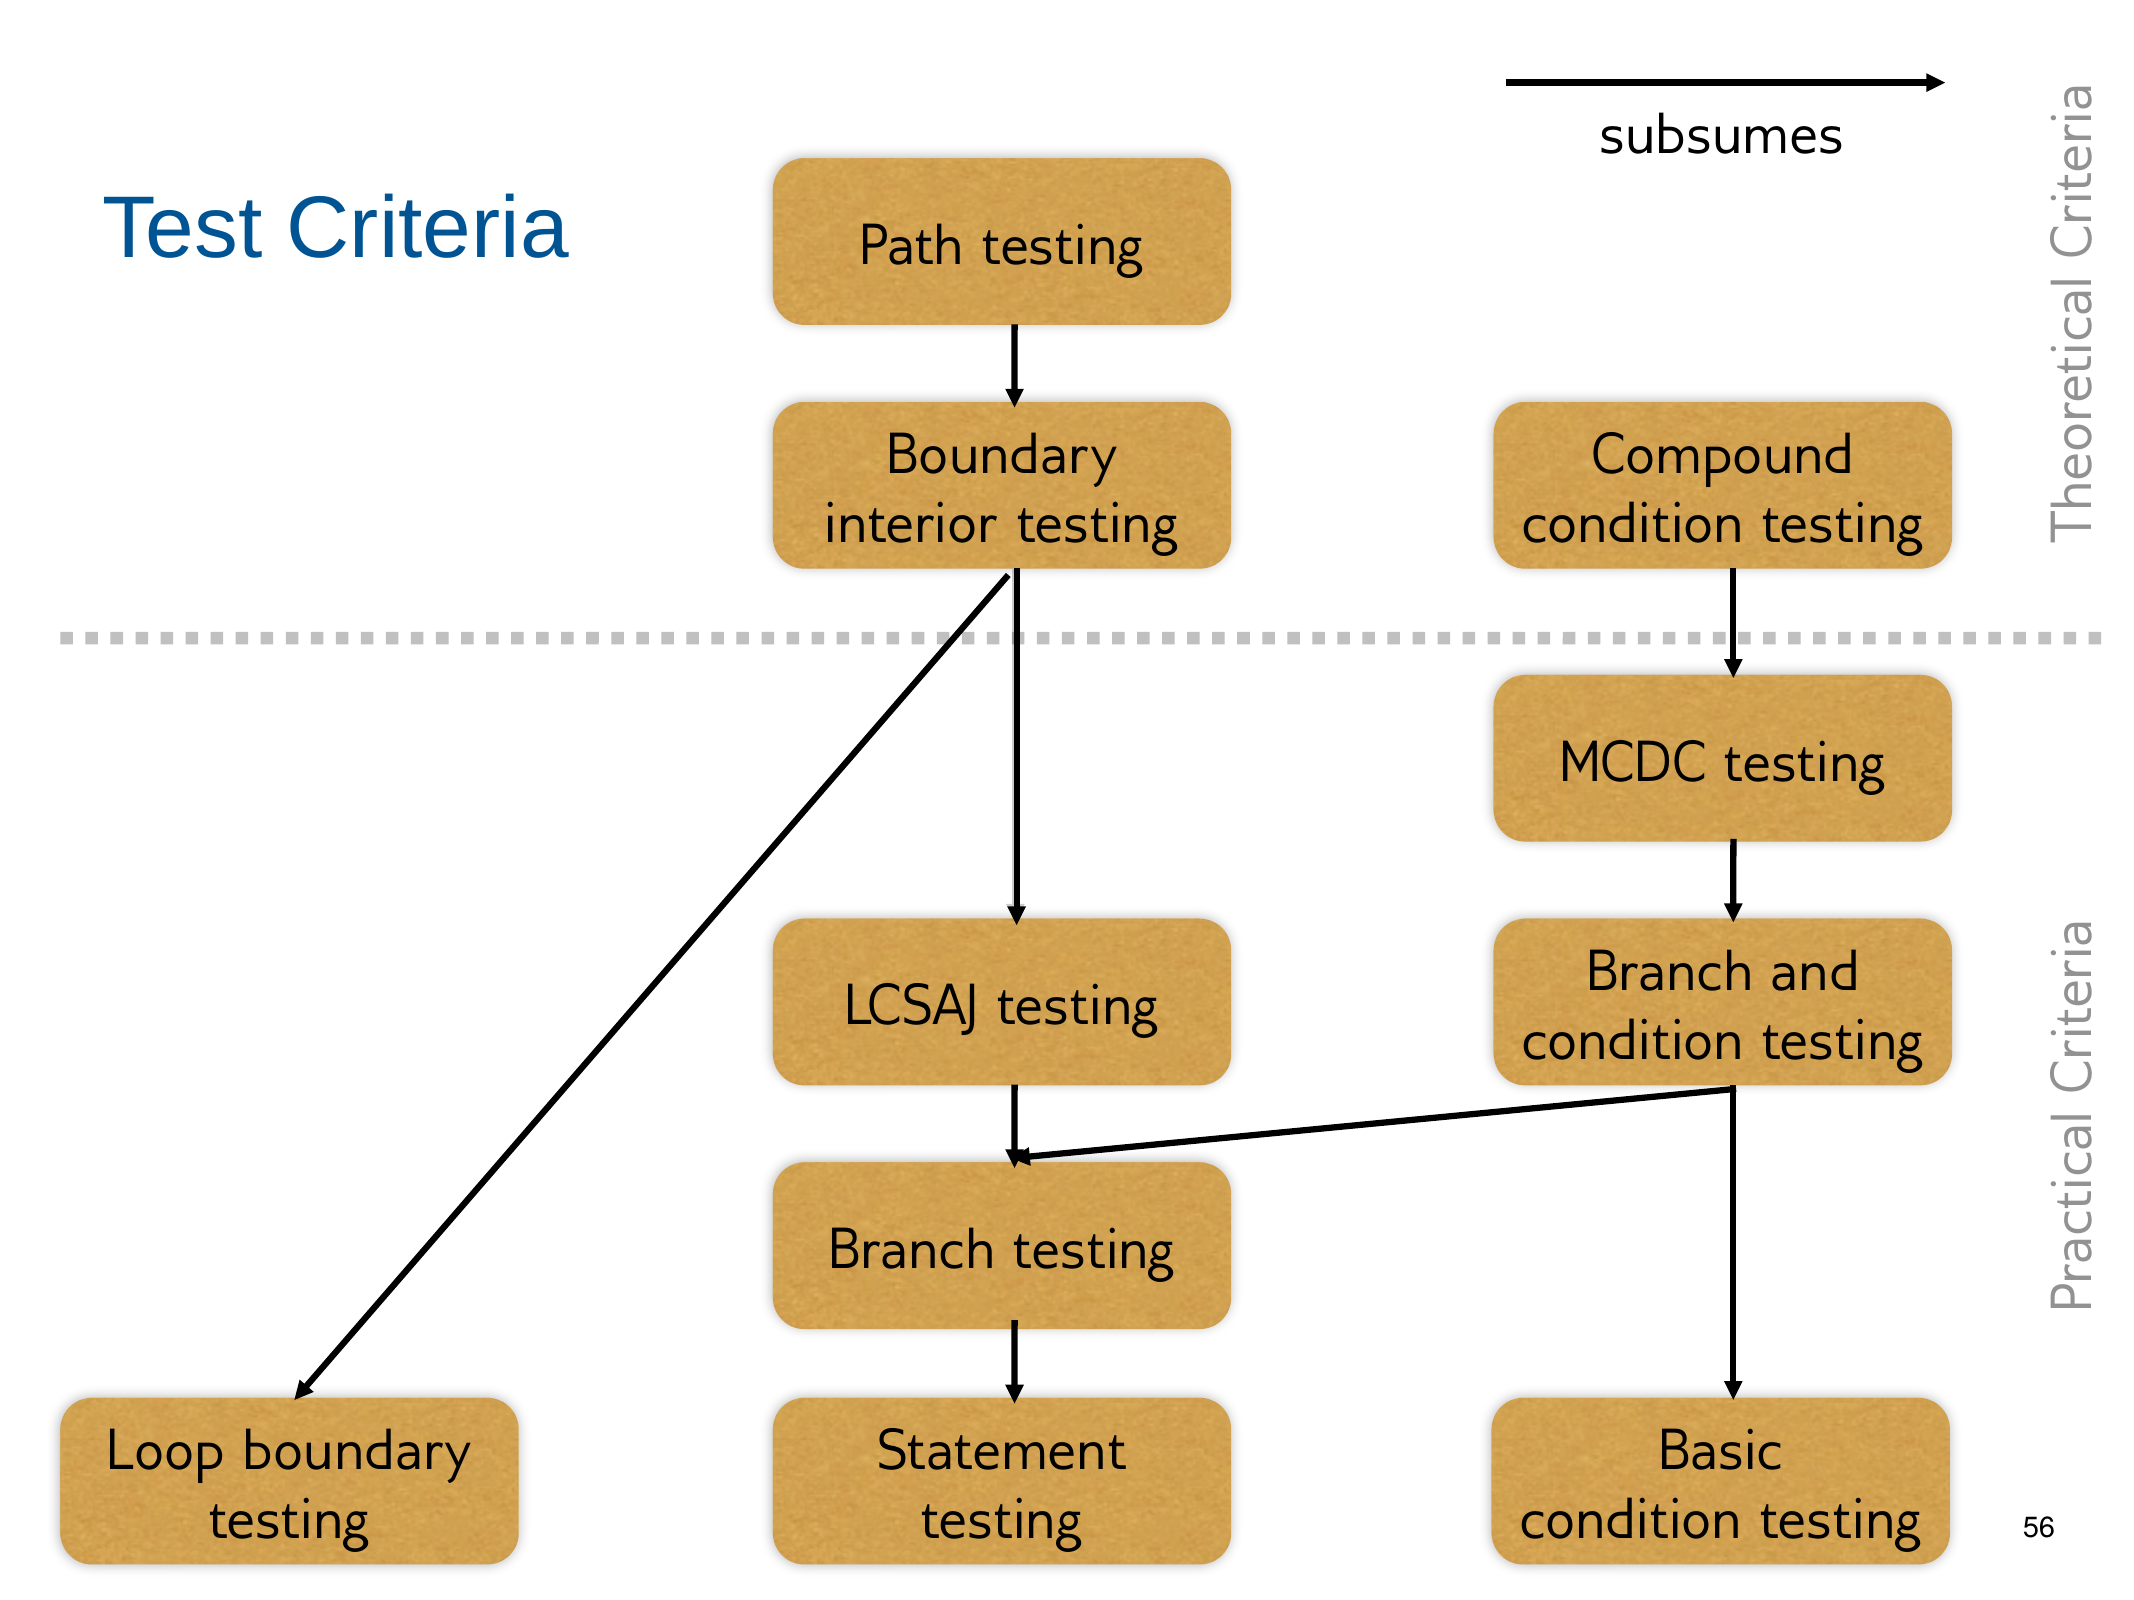

Test Criteria

subsumes
Path testing
Theoretical Criteria

Boundary
interior testing
Compound
condition testing

MCDC testing

LCSAJ testing
Branch and
condition testing
Practical Criteria

Branch testing

Loop boundary
testing
Statement testing
Basic
condition testing
56